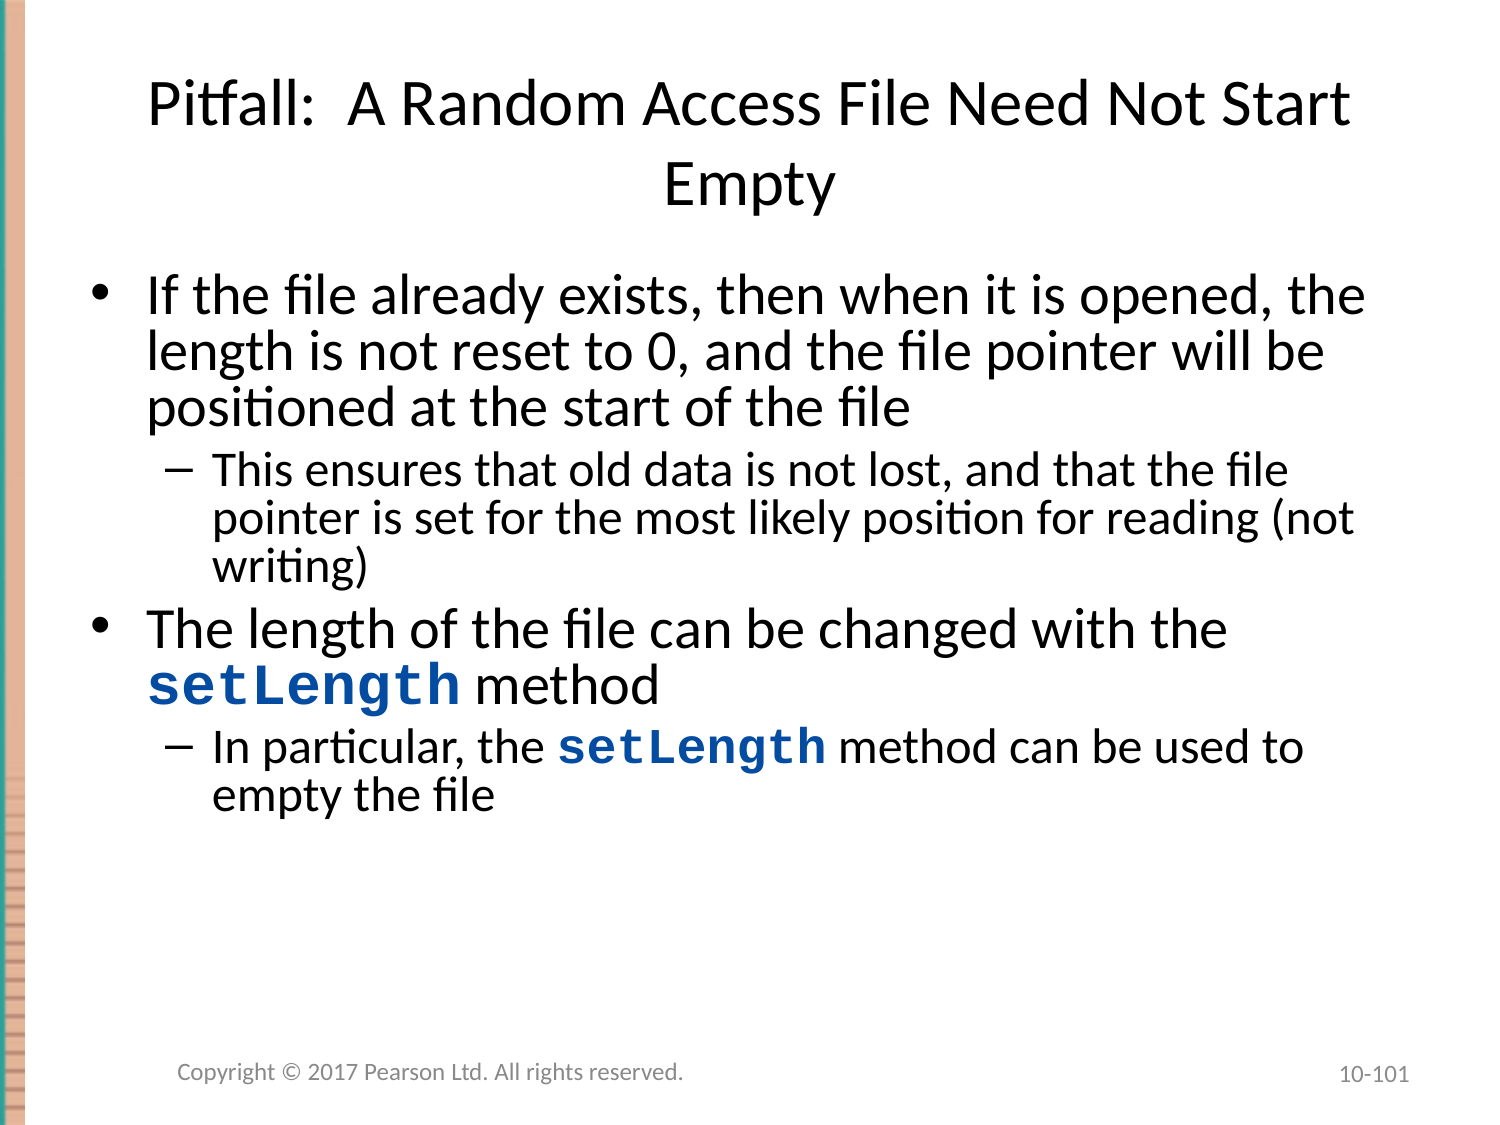

# Pitfall:  A Random Access File Need Not Start Empty
If the file already exists, then when it is opened, the length is not reset to 0, and the file pointer will be positioned at the start of the file
This ensures that old data is not lost, and that the file pointer is set for the most likely position for reading (not writing)
The length of the file can be changed with the setLength method
In particular, the setLength method can be used to empty the file
Copyright © 2017 Pearson Ltd. All rights reserved.
10-101